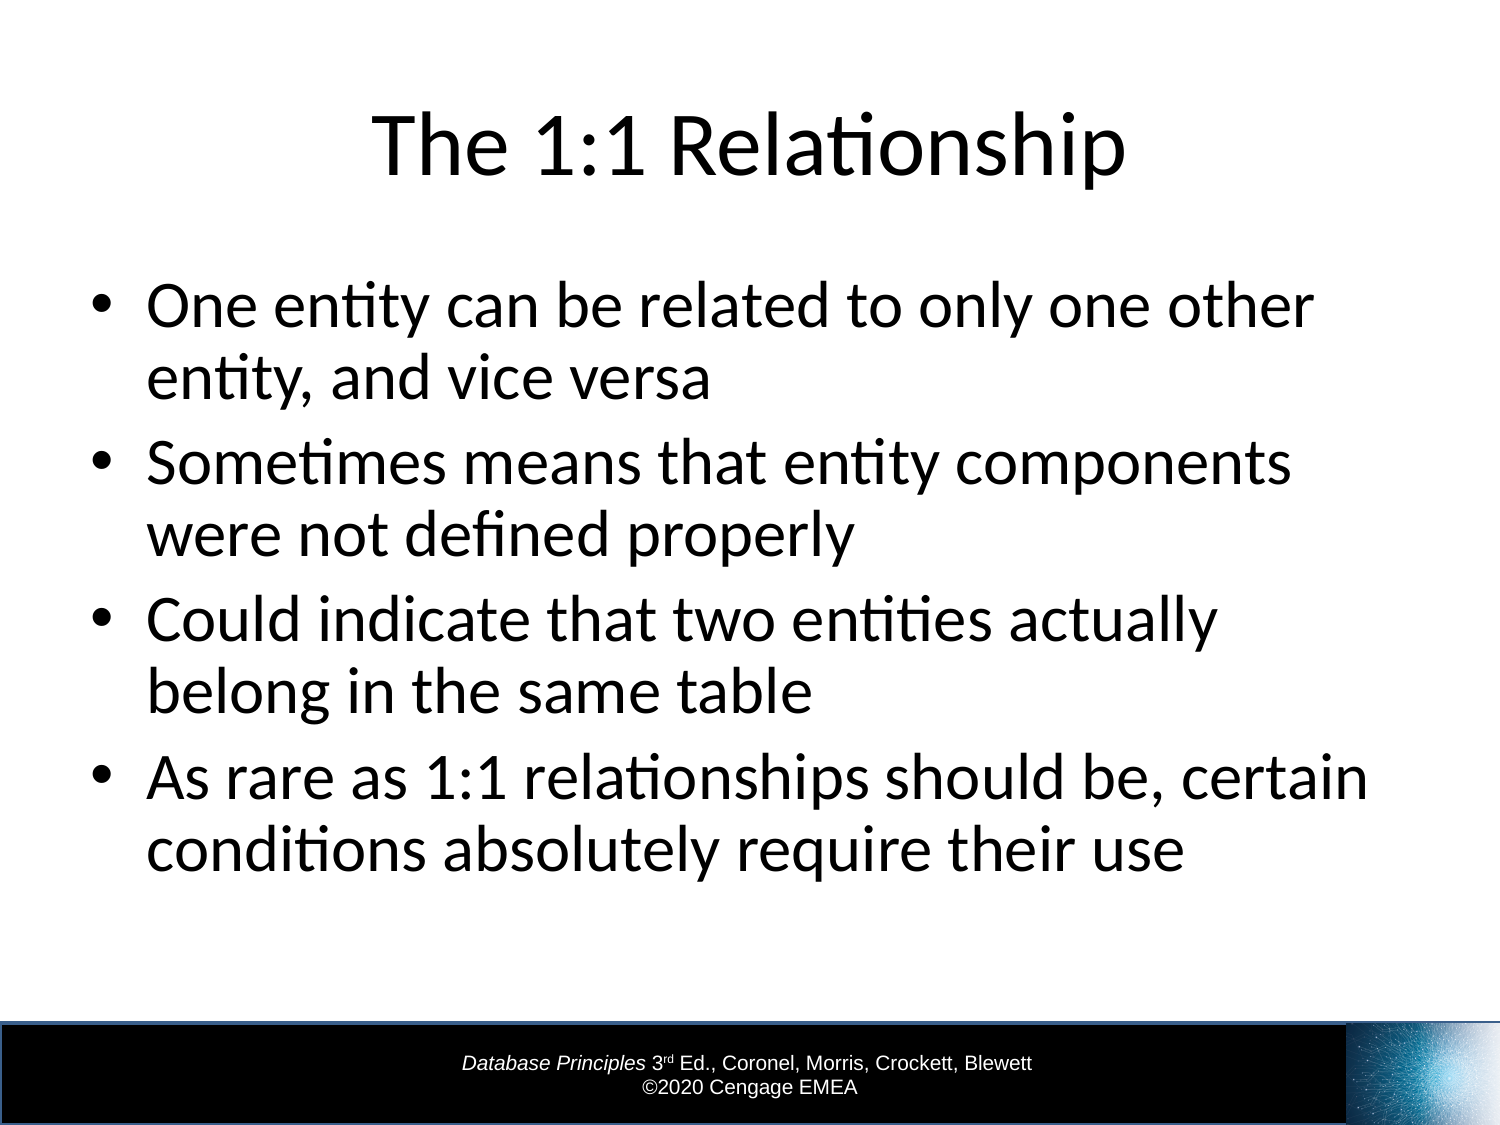

# The 1:1 Relationship
One entity can be related to only one other entity, and vice versa
Sometimes means that entity components were not defined properly
Could indicate that two entities actually belong in the same table
As rare as 1:1 relationships should be, certain conditions absolutely require their use